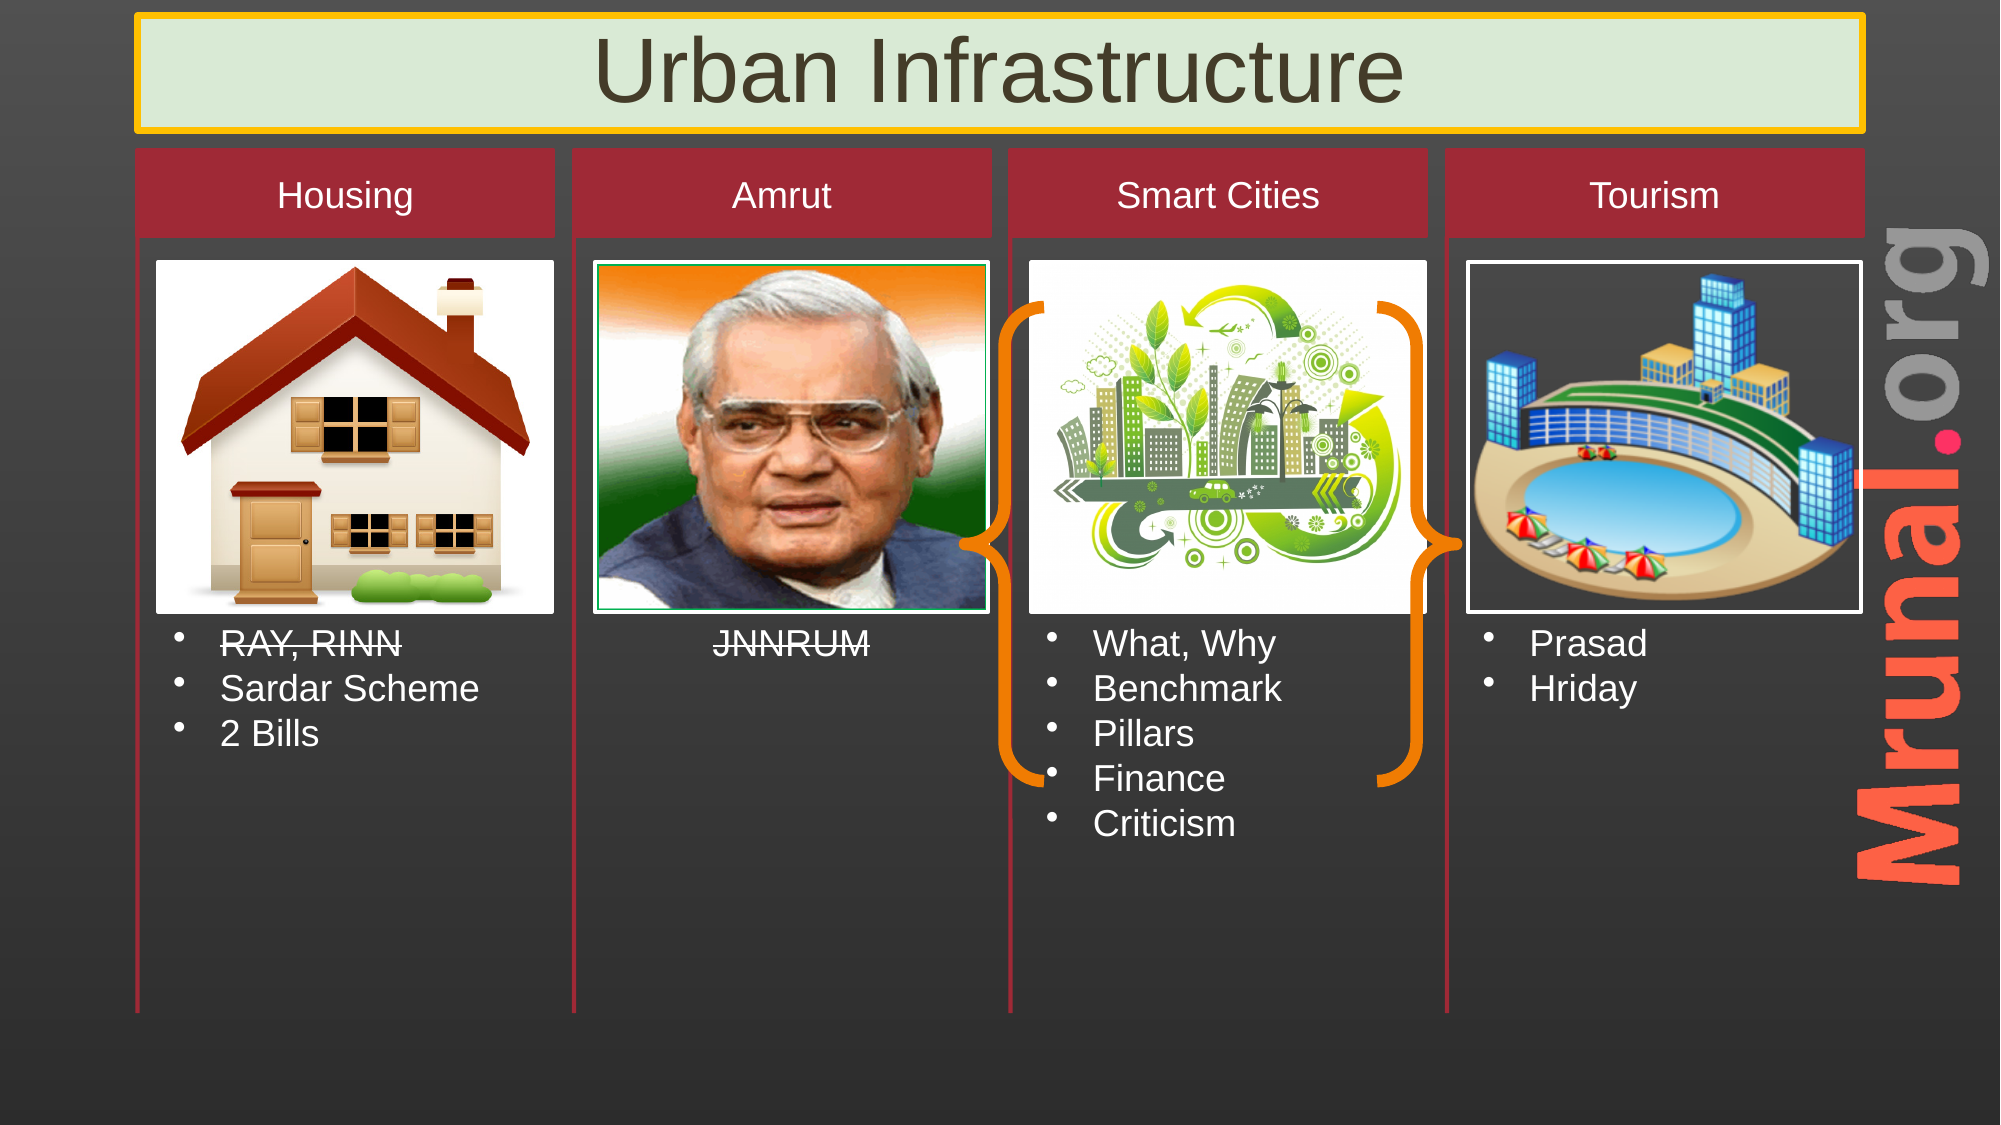

# Urban Infrastructure
Housing
2 Bills
Amrut
Smart Cities
Tourism
Sardar Scheme
JNNRUM
What, Why
Benchmark
Finance
Criticism
Prasad
Hriday
RAY, RINN
Pillars